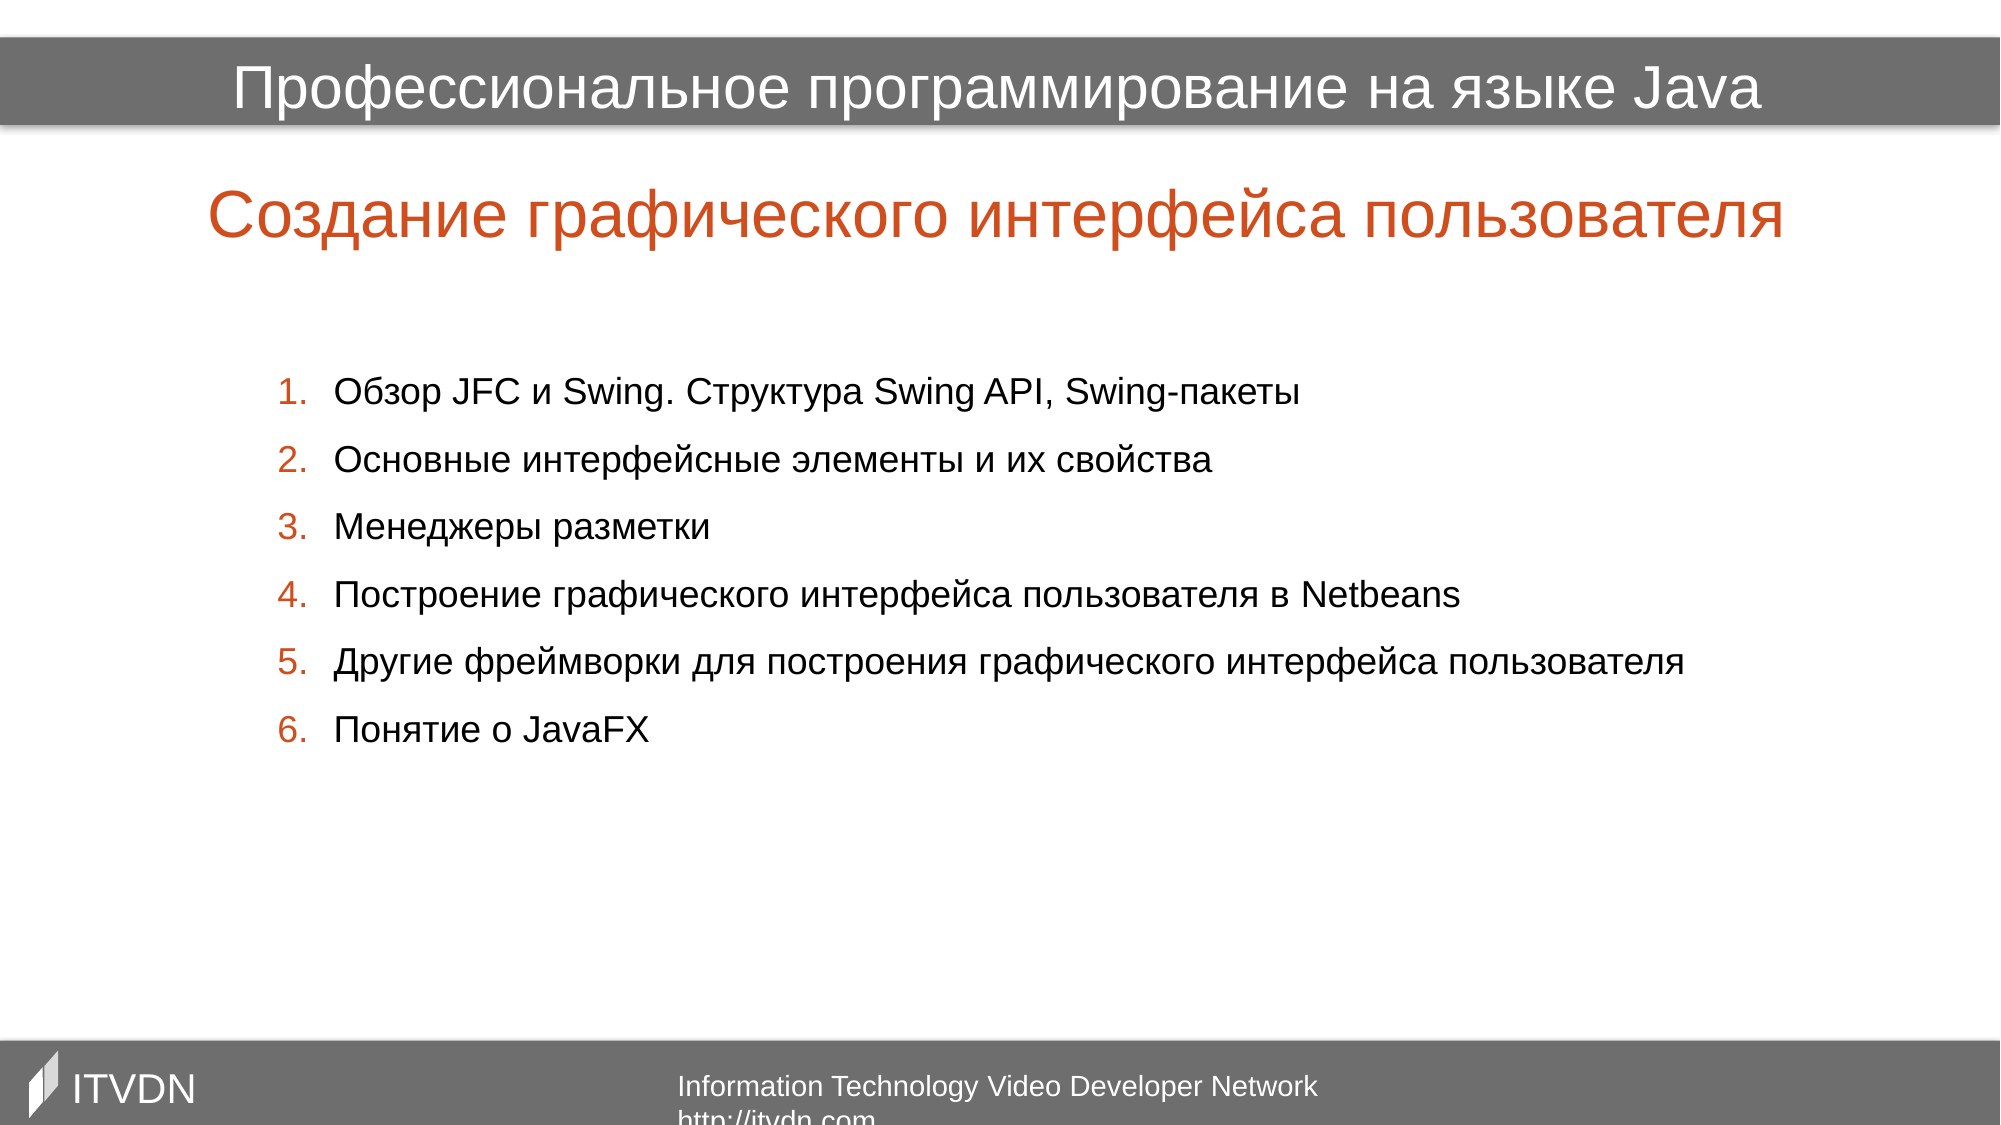

Профессиональное программирование на языке Java
Создание графического интерфейса пользователя
Обзор JFC и Swing. Структура Swing API, Swing-пакеты
Основные интерфейсные элементы и их свойства
Менеджеры разметки
Построение графического интерфейса пользователя в Netbeans
Другие фреймворки для построения графического интерфейса пользователя
Понятие о JavaFX

ITVDN
Information Technology Video Developer Network                                                       http://itvdn.com